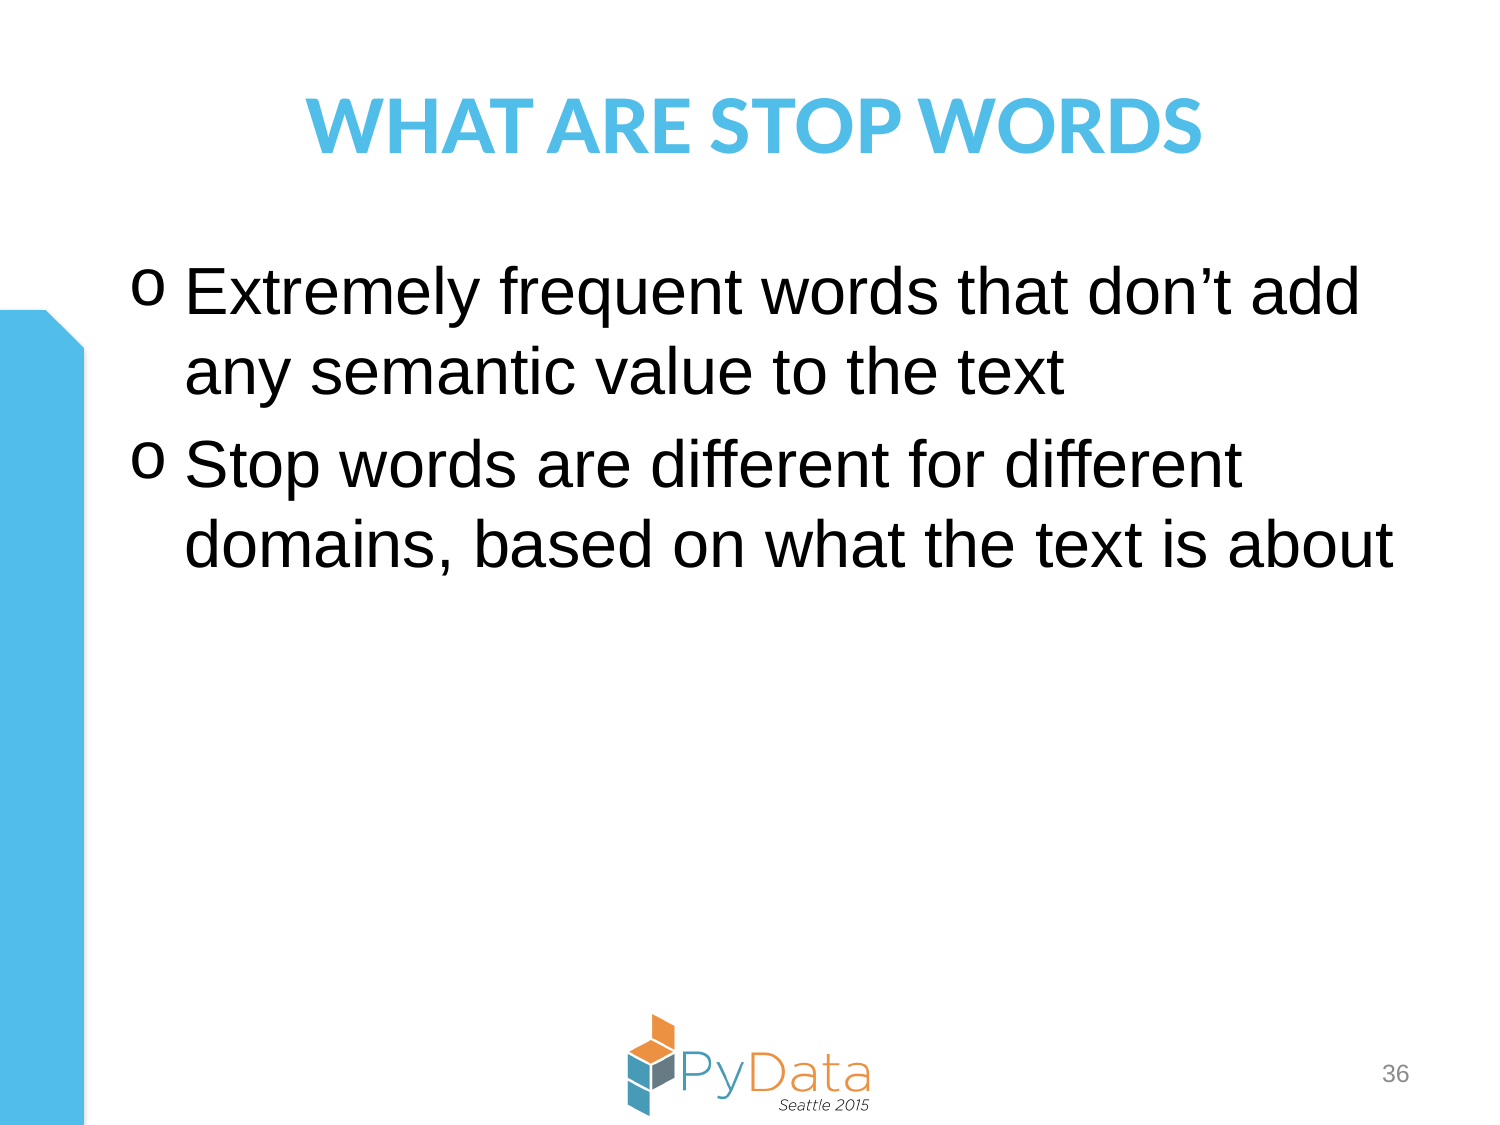

# What Are Stop Words
Extremely frequent words that don’t add any semantic value to the text
Stop words are different for different domains, based on what the text is about
36